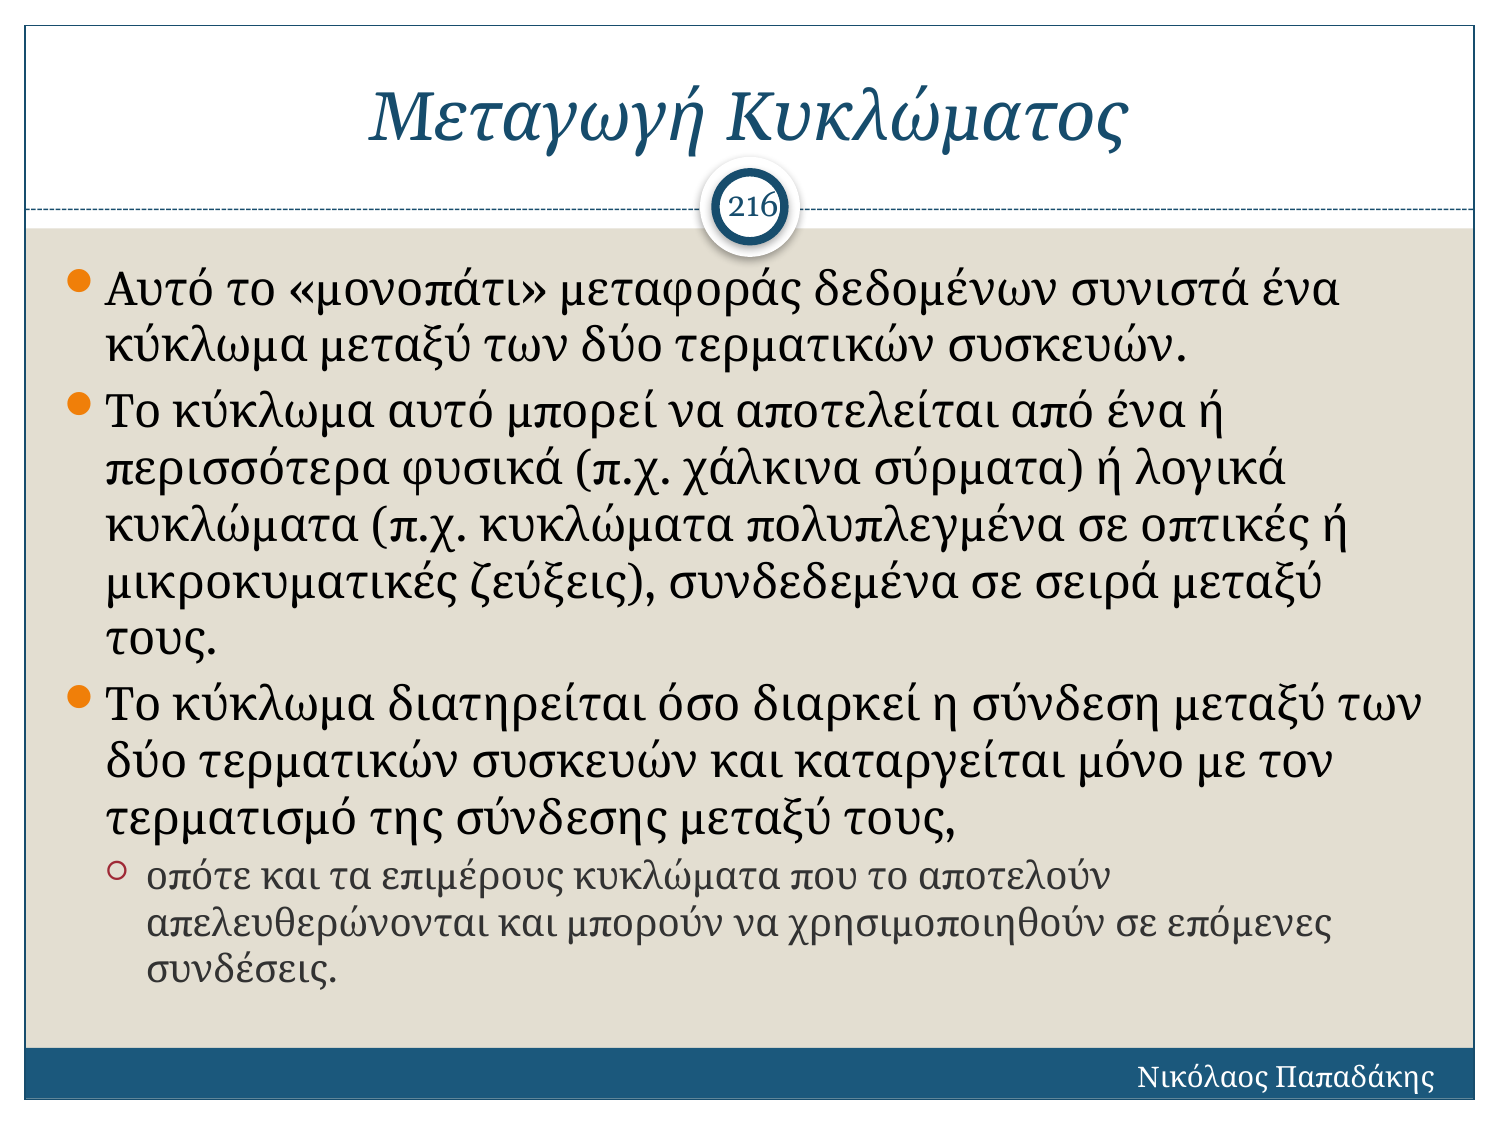

# Μεταγωγή Κυκλώματος
216
Αυτό το «μονοπάτι» μεταφοράς δεδομένων συνιστά ένα κύκλωμα μεταξύ των δύο τερματικών συσκευών.
Το κύκλωμα αυτό μπορεί να αποτελείται από ένα ή περισσότερα φυσικά (π.χ. χάλκινα σύρματα) ή λογικά κυκλώματα (π.χ. κυκλώματα πολυπλεγμένα σε οπτικές ή μικροκυματικές ζεύξεις), συνδεδεμένα σε σειρά μεταξύ τους.
Το κύκλωμα διατηρείται όσο διαρκεί η σύνδεση μεταξύ των δύο τερματικών συσκευών και καταργείται μόνο με τον τερματισμό της σύνδεσης μεταξύ τους,
οπότε και τα επιμέρους κυκλώματα που το αποτελούν απελευθερώνονται και μπορούν να χρησιμοποιηθούν σε επόμενες συνδέσεις.

Νικόλαος Παπαδάκης